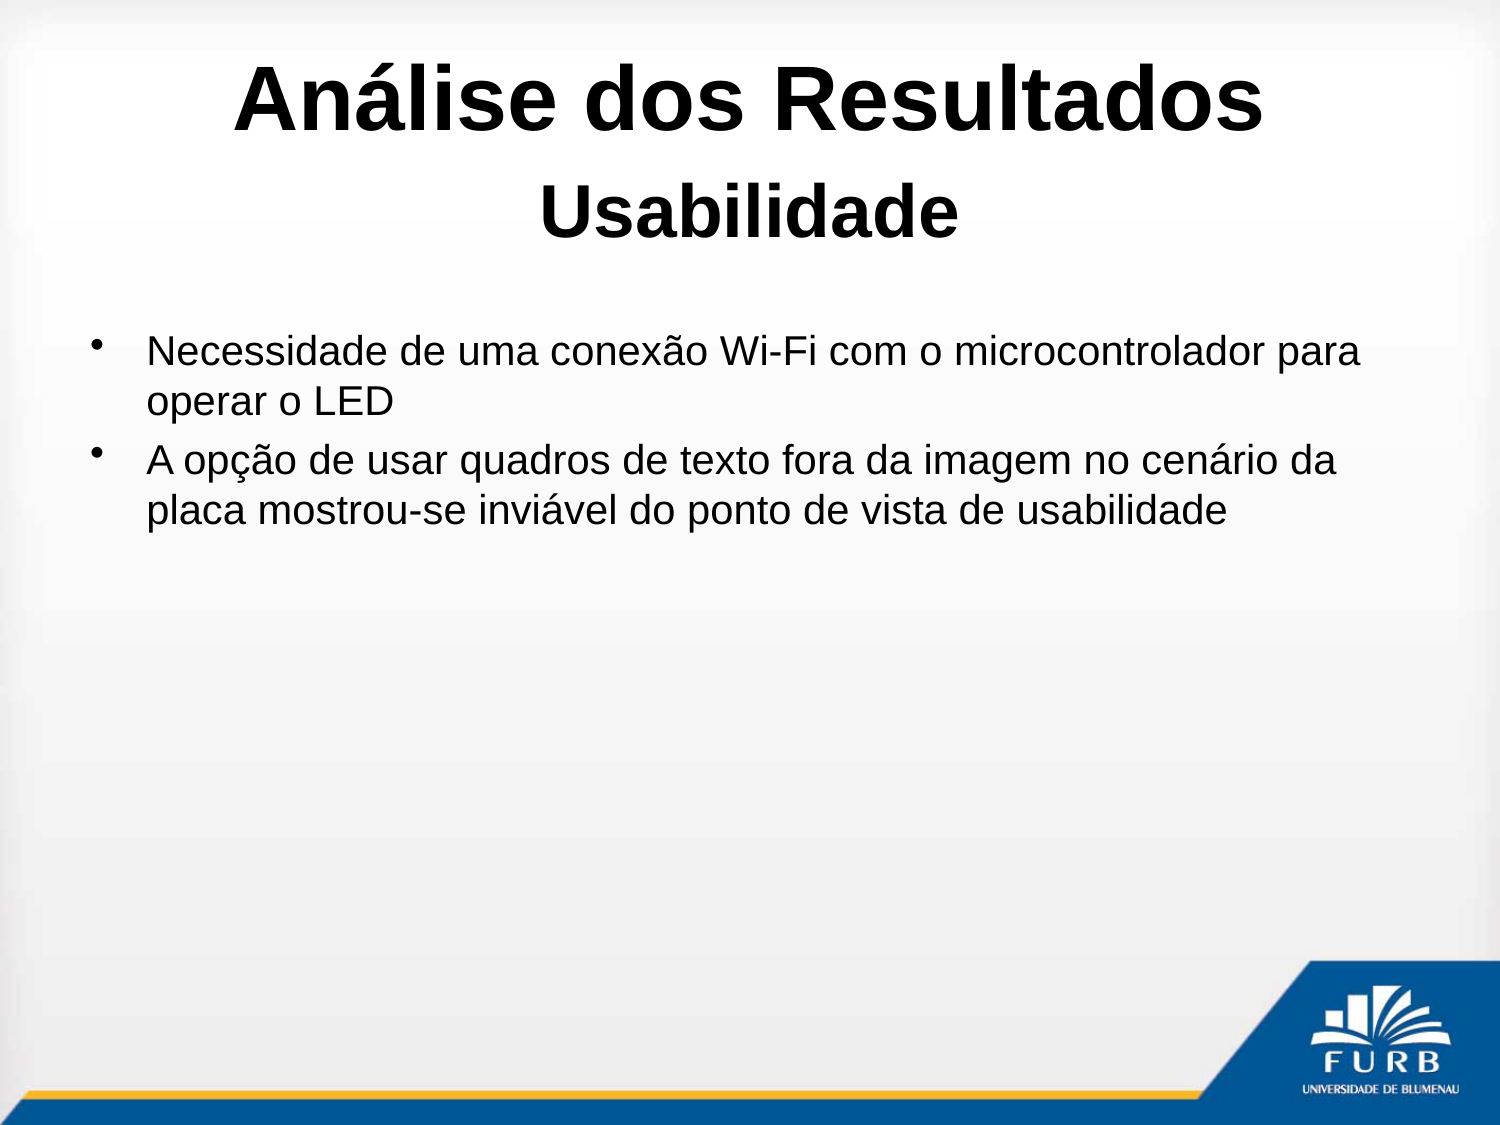

# Análise dos Resultados
Usabilidade
Necessidade de uma conexão Wi-Fi com o microcontrolador para operar o LED
A opção de usar quadros de texto fora da imagem no cenário da placa mostrou-se inviável do ponto de vista de usabilidade